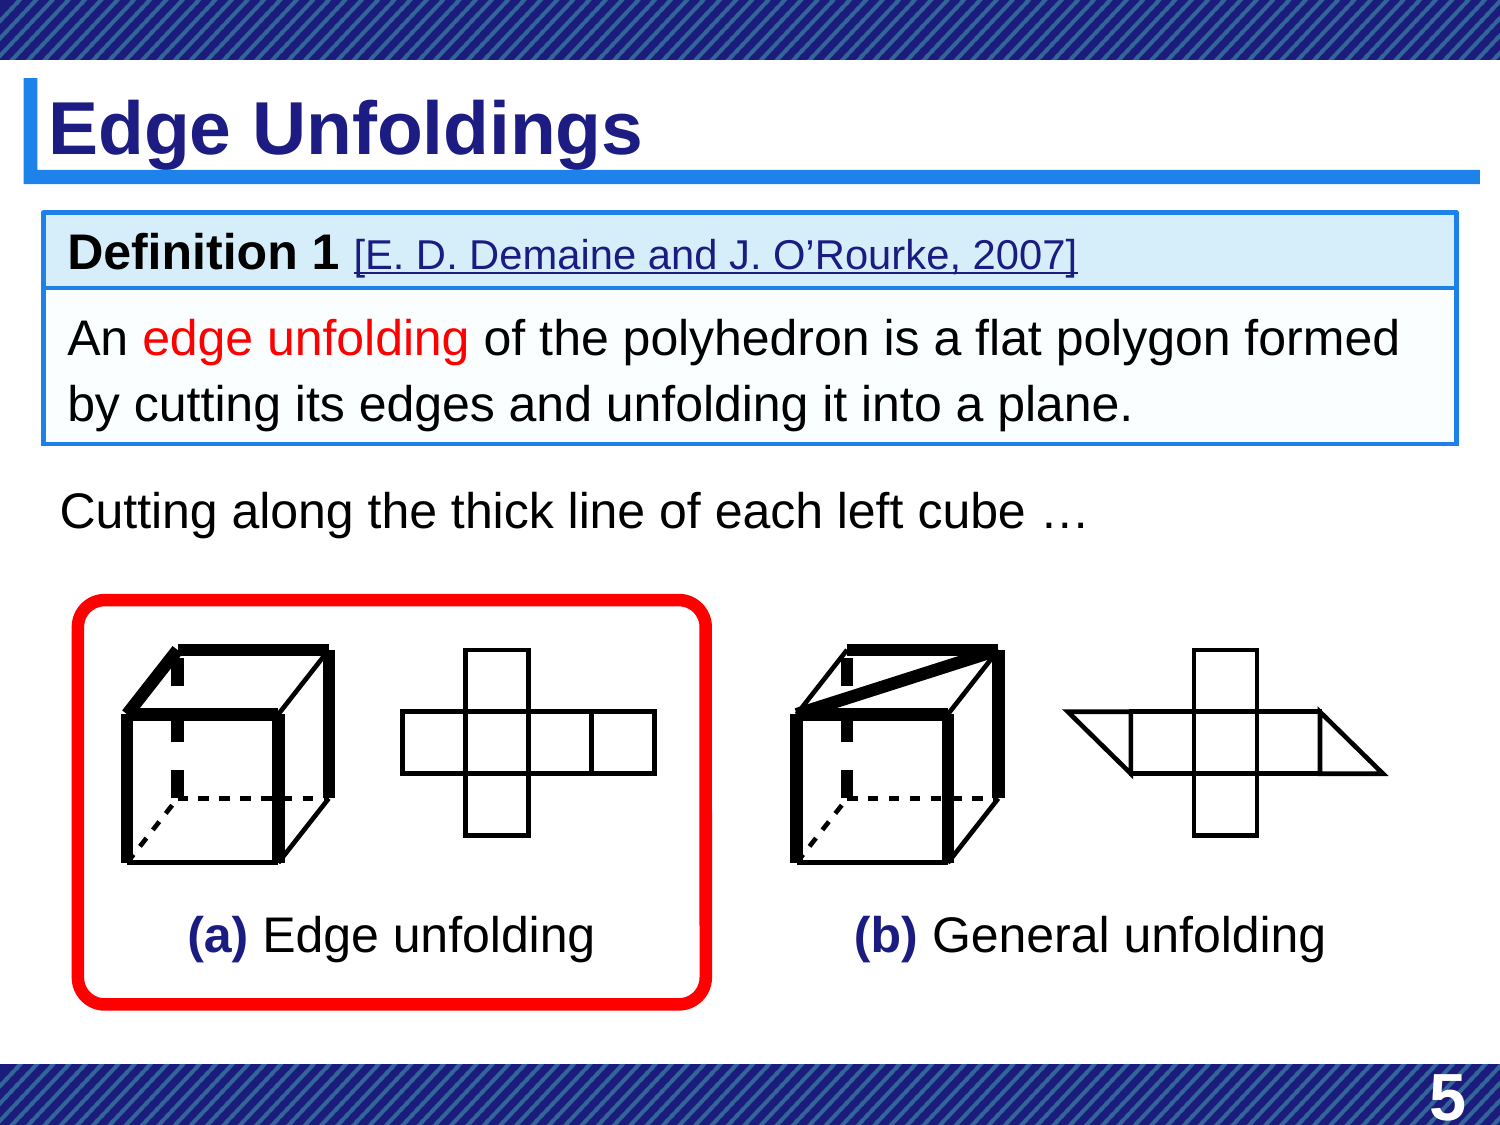

# Edge Unfoldings
Definition 1 [E. D. Demaine and J. O’Rourke, 2007]
An edge unfolding of the polyhedron is a flat polygon formed by cutting its edges and unfolding it into a plane.
Cutting along the thick line of each left cube …

(a) Edge unfolding
(b) General unfolding
5